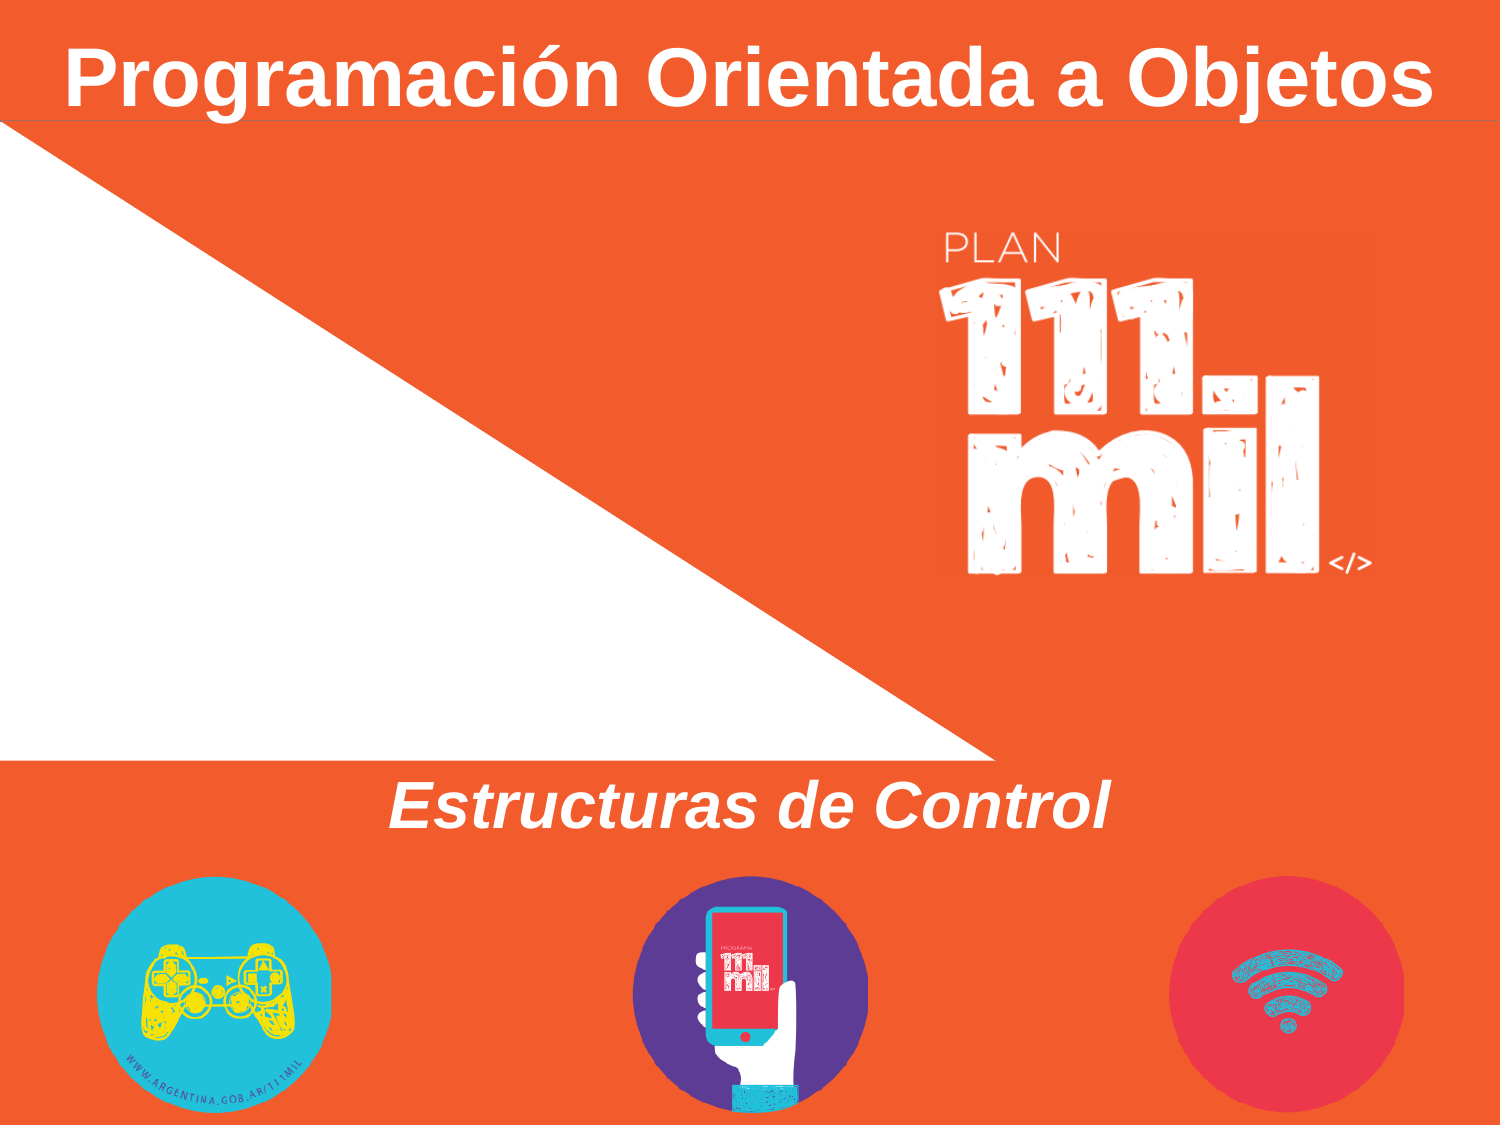

# Programación Orientada a Objetos
Estructuras de Control